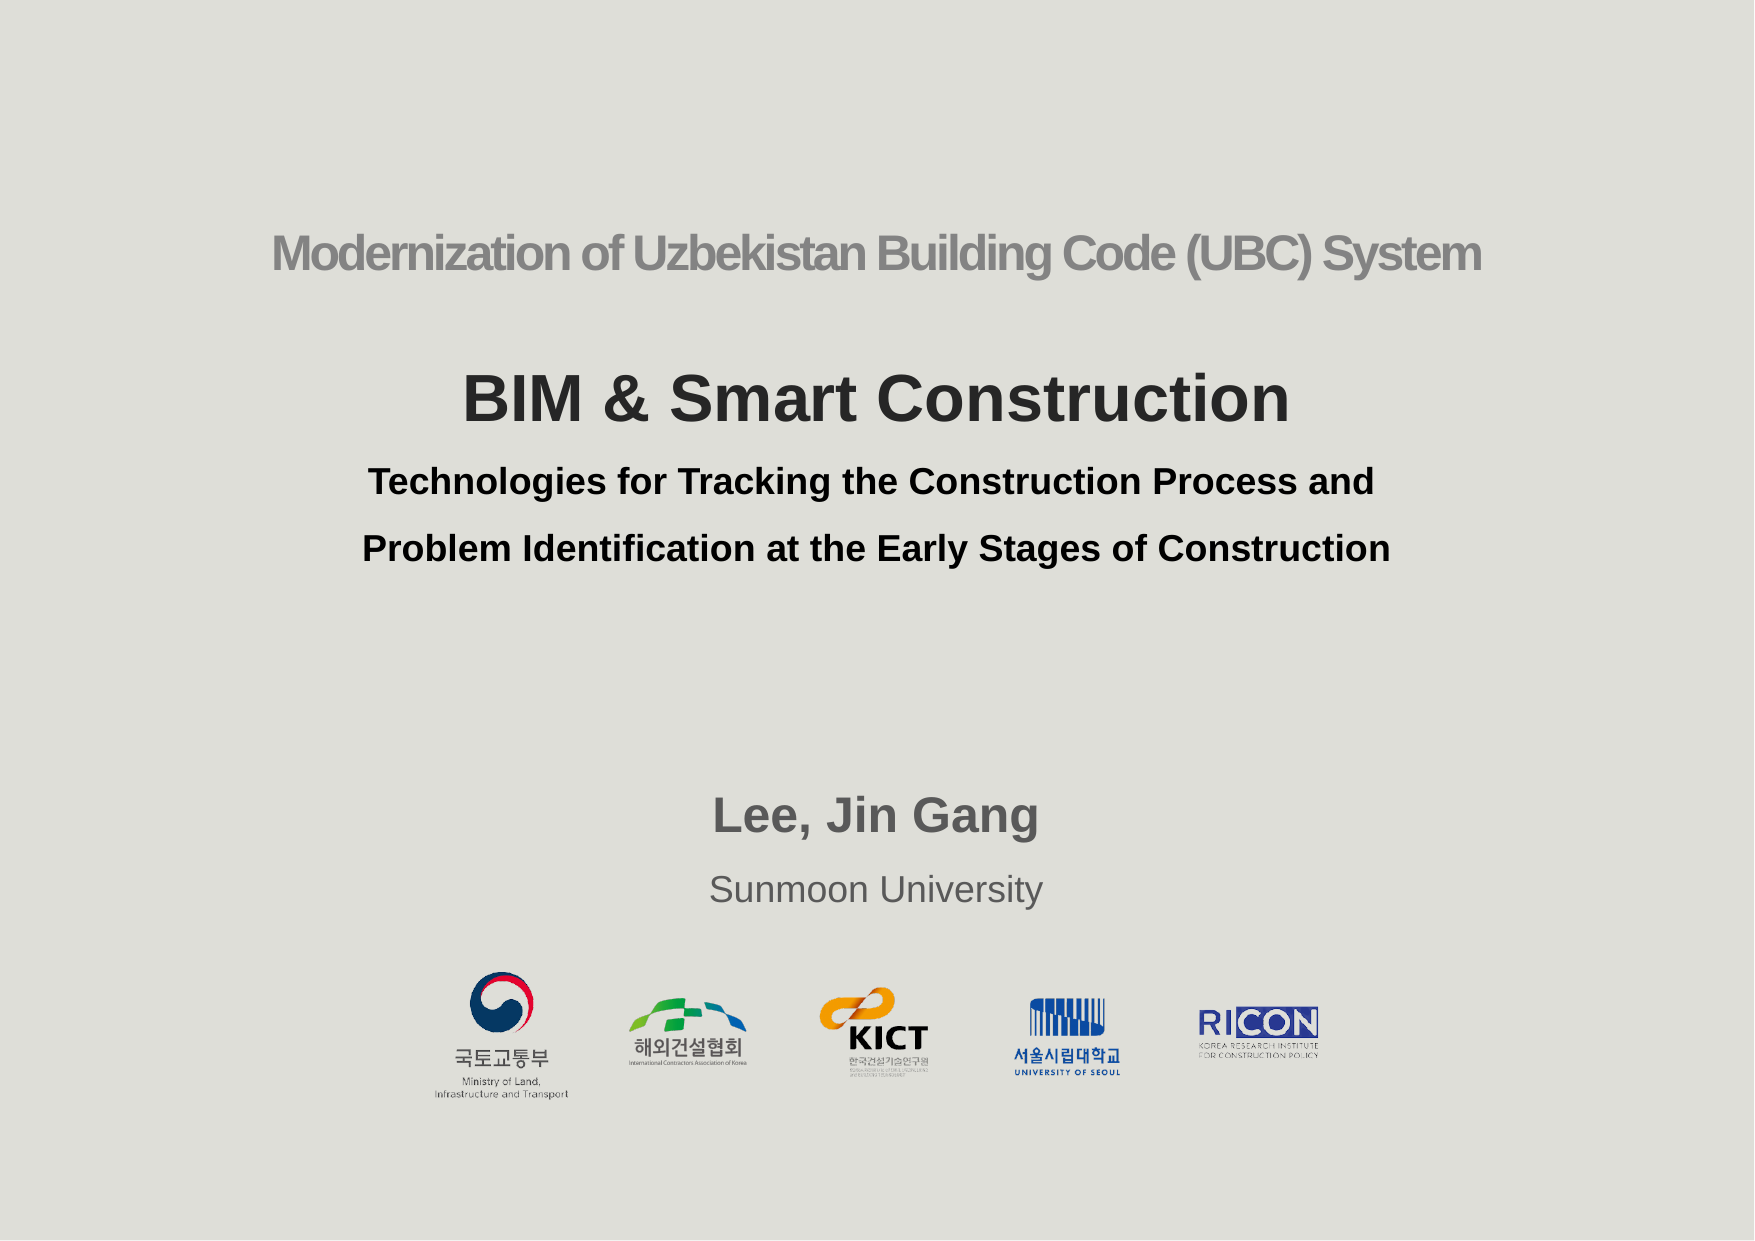

# BIM & Smart Construction Technologies for Tracking the Construction Process and Problem Identification at the Early Stages of Construction
Lee, Jin Gang
Sunmoon University